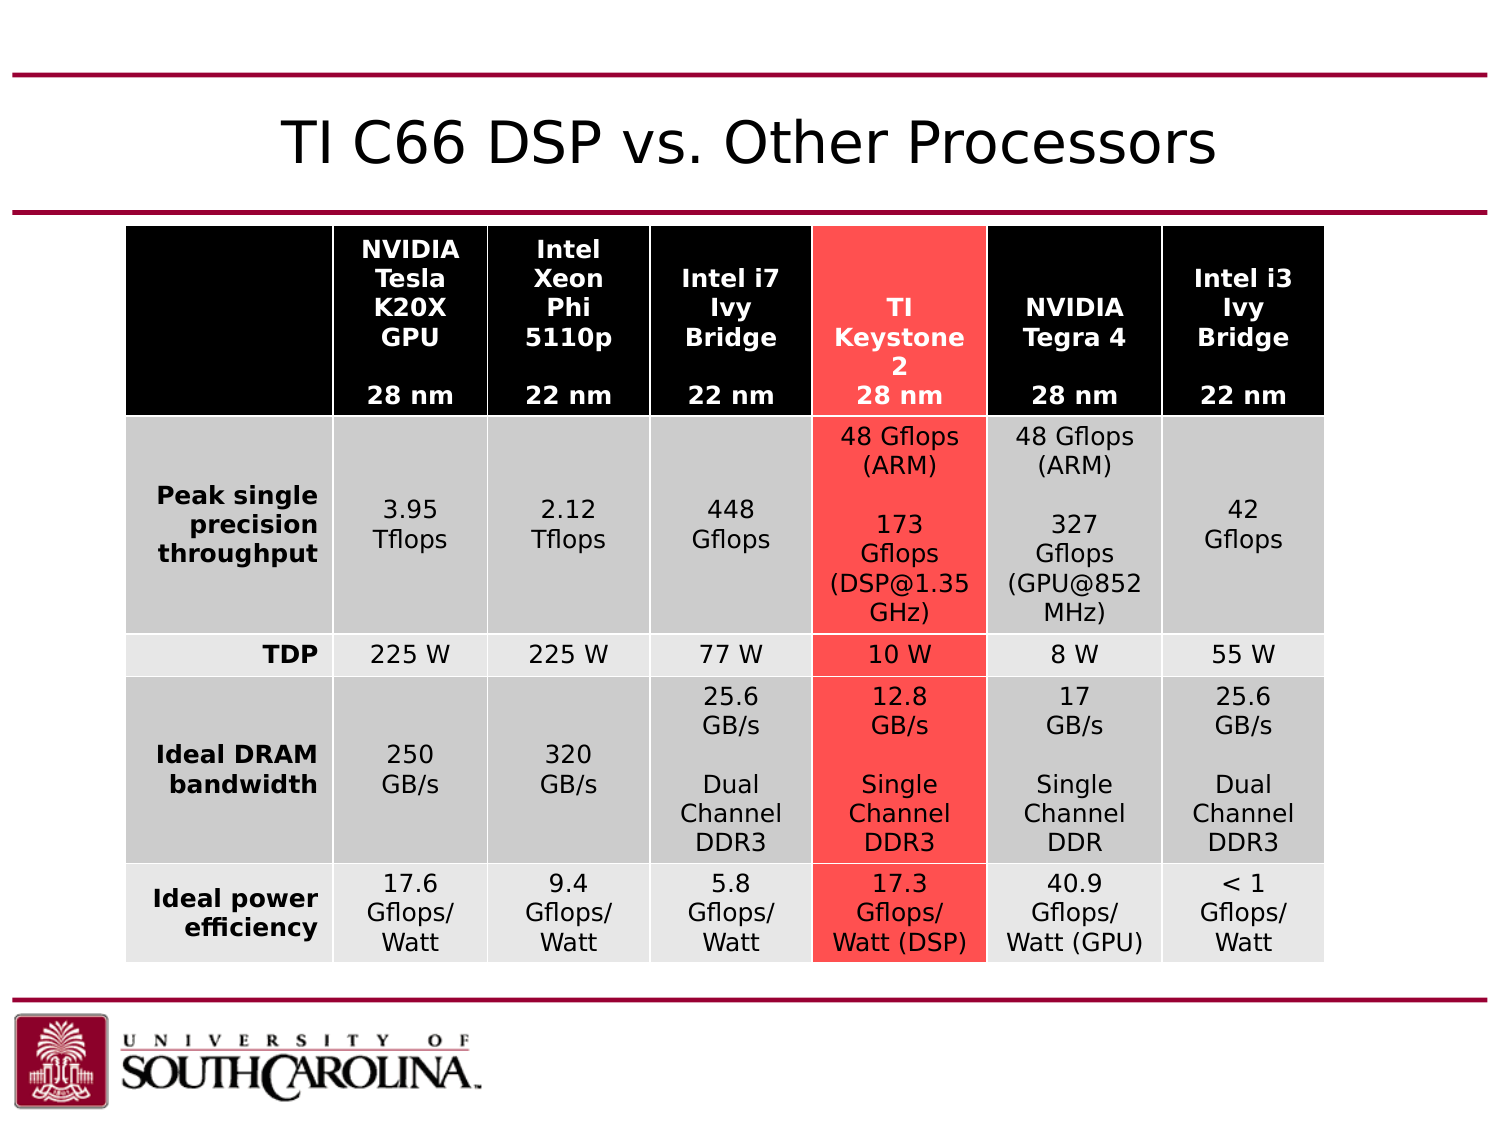

# TI C66 DSP vs. Other Processors
|  | NVIDIA Tesla K20X GPU 28 nm | Intel Xeon Phi 5110p 22 nm | Intel i7 Ivy Bridge 22 nm | TI Keystone 2 28 nm | NVIDIA Tegra 4 28 nm | Intel i3 Ivy Bridge 22 nm |
| --- | --- | --- | --- | --- | --- | --- |
| Peak single precision throughput | 3.95 Tflops | 2.12 Tflops | 448 Gflops | 48 Gflops (ARM) 173 Gflops (DSP@1.35 GHz) | 48 Gflops (ARM) 327 Gflops (GPU@852 MHz) | 42 Gflops |
| TDP | 225 W | 225 W | 77 W | 10 W | 8 W | 55 W |
| Ideal DRAM bandwidth | 250 GB/s | 320 GB/s | 25.6 GB/s Dual Channel DDR3 | 12.8 GB/s Single Channel DDR3 | 17 GB/s Single Channel DDR | 25.6 GB/s Dual Channel DDR3 |
| Ideal power efficiency | 17.6 Gflops/ Watt | 9.4 Gflops/ Watt | 5.8 Gflops/ Watt | 17.3 Gflops/ Watt (DSP) | 40.9 Gflops/ Watt (GPU) | < 1 Gflops/ Watt |